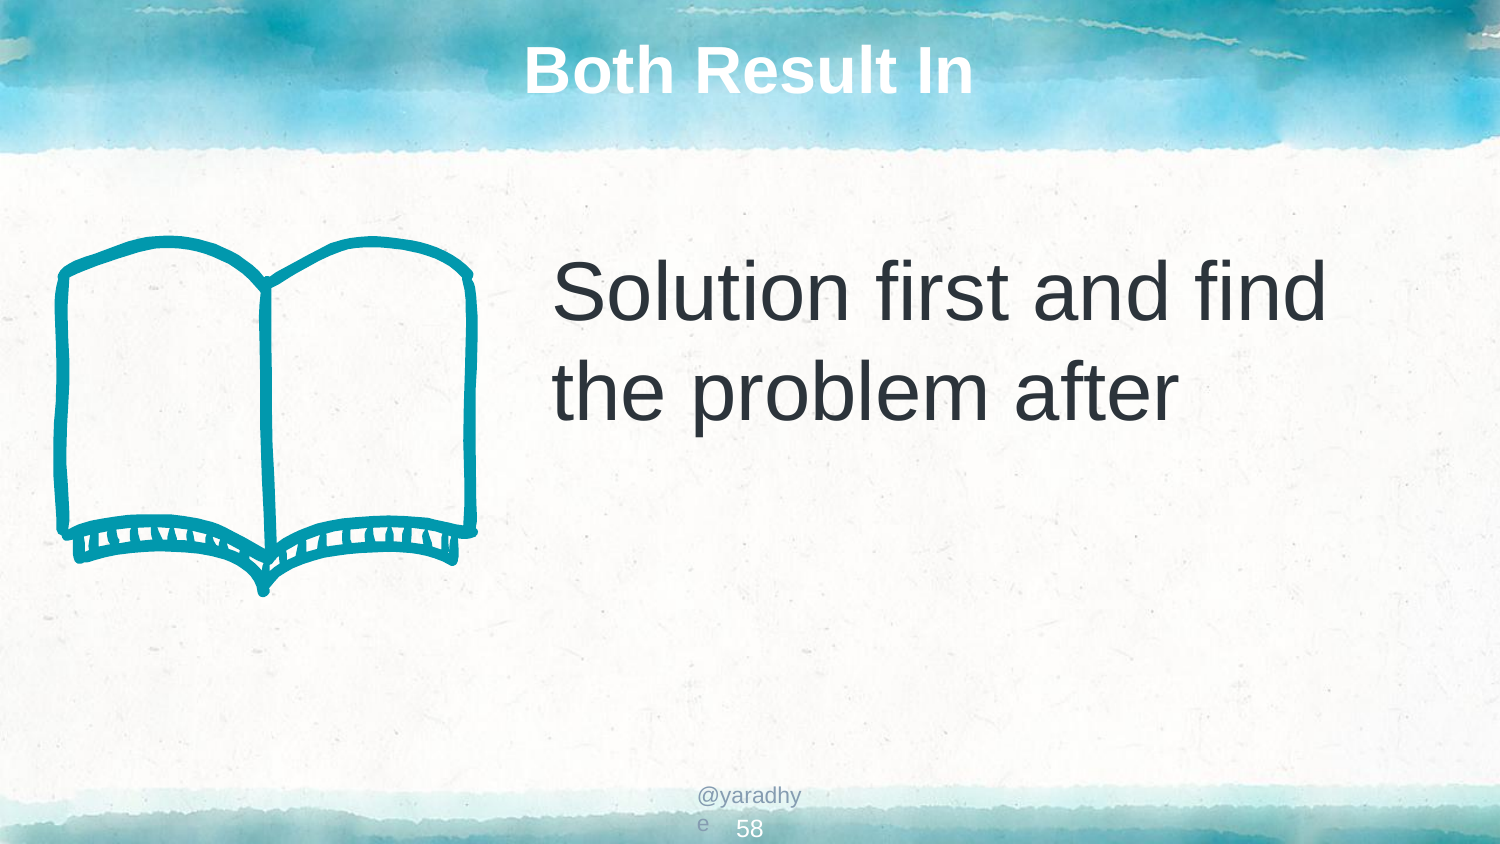

# Both Result In
Solution first and find the problem after

58